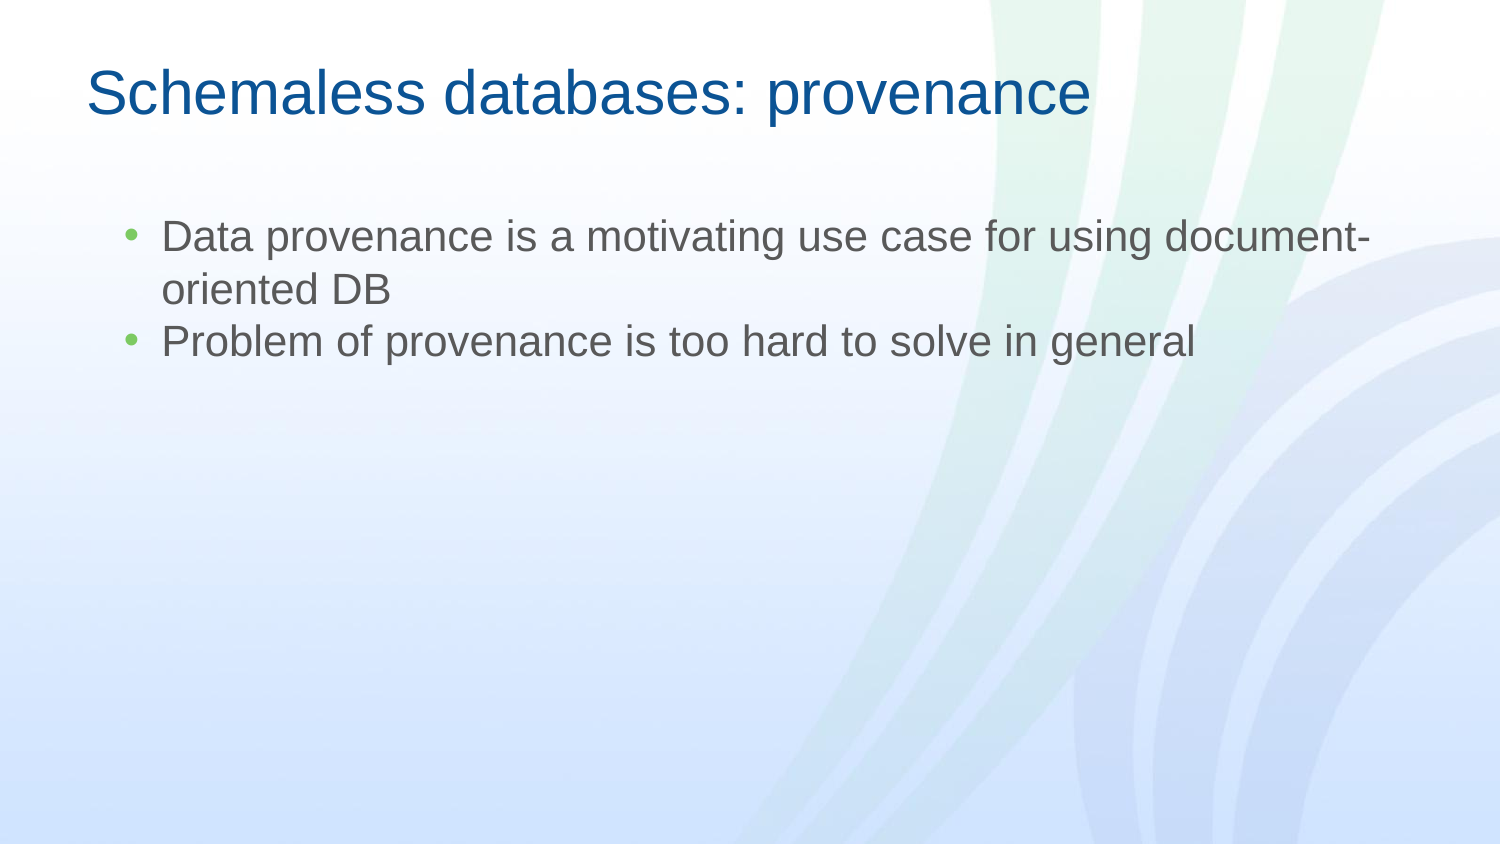

# Schemaless databases: provenance
Data provenance is a motivating use case for using document-oriented DB
Problem of provenance is too hard to solve in general